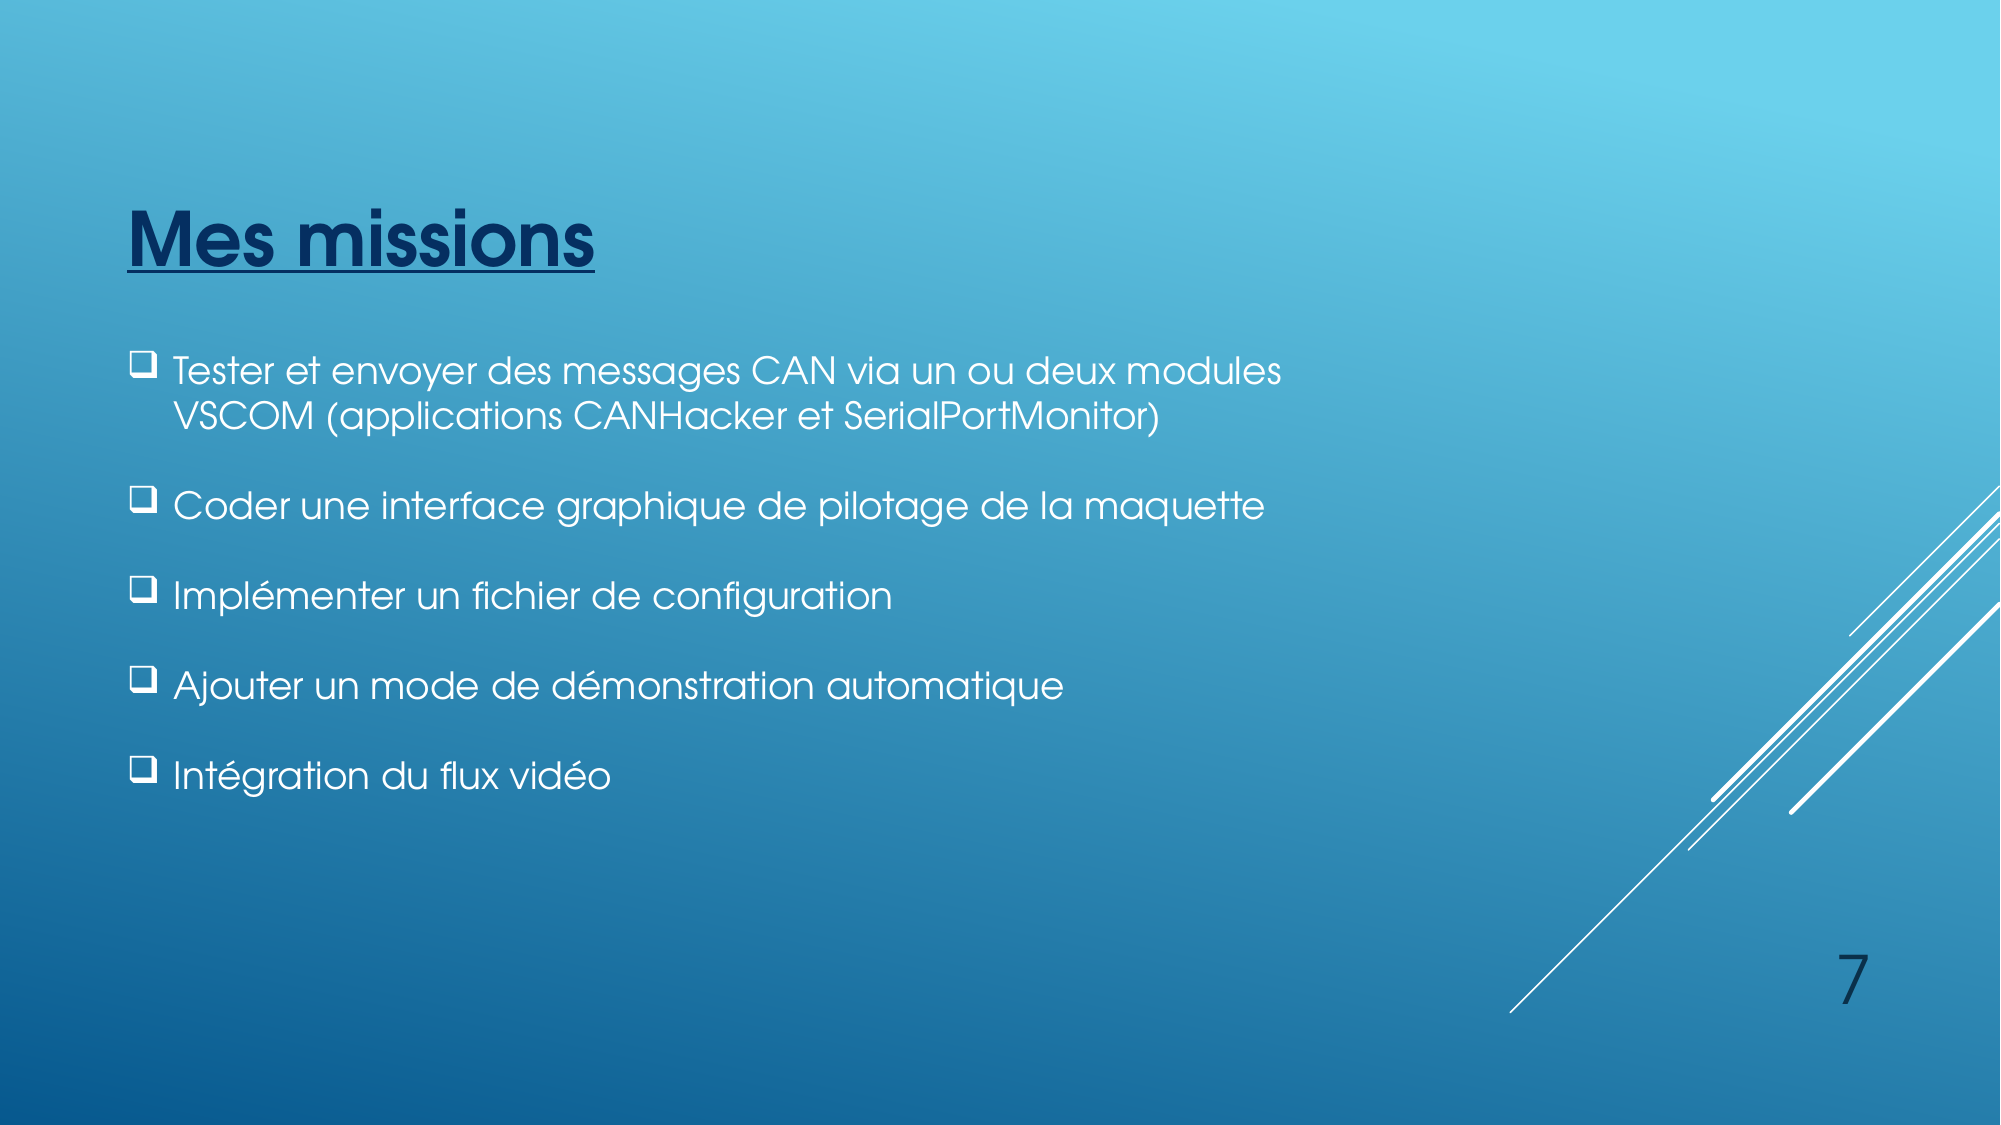

# Mes missions
Tester et envoyer des messages CAN via un ou deux modules VSCOM (applications CANHacker et SerialPortMonitor)

Coder une interface graphique de pilotage de la maquette

Implémenter un fichier de configuration

Ajouter un mode de démonstration automatique

Intégration du flux vidéo

7